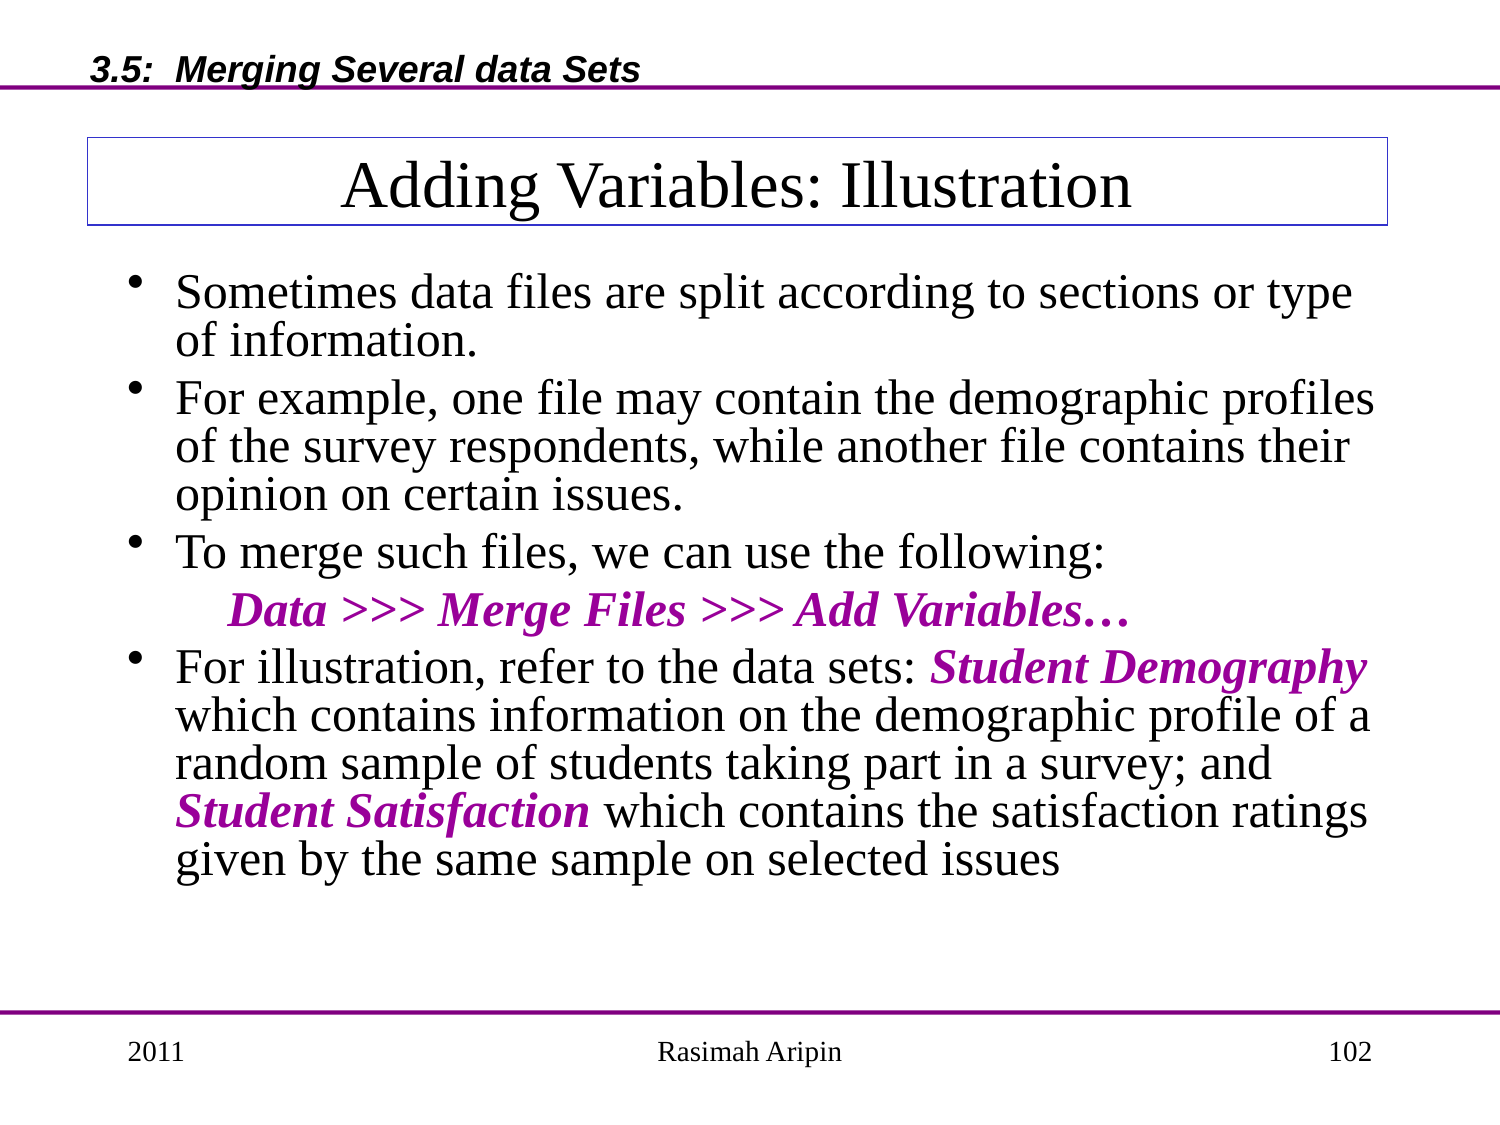

3.5:  Merging Several data Sets
# Adding Variables: Illustration
Sometimes data files are split according to sections or type of information.
For example, one file may contain the demographic profiles of the survey respondents, while another file contains their opinion on certain issues.
To merge such files, we can use the following:
        Data >>> Merge Files >>> Add Variables…
For illustration, refer to the data sets: Student Demography which contains information on the demographic profile of a random sample of students taking part in a survey; and Student Satisfaction which contains the satisfaction ratings given by the same sample on selected issues

2011
Rasimah Aripin
102